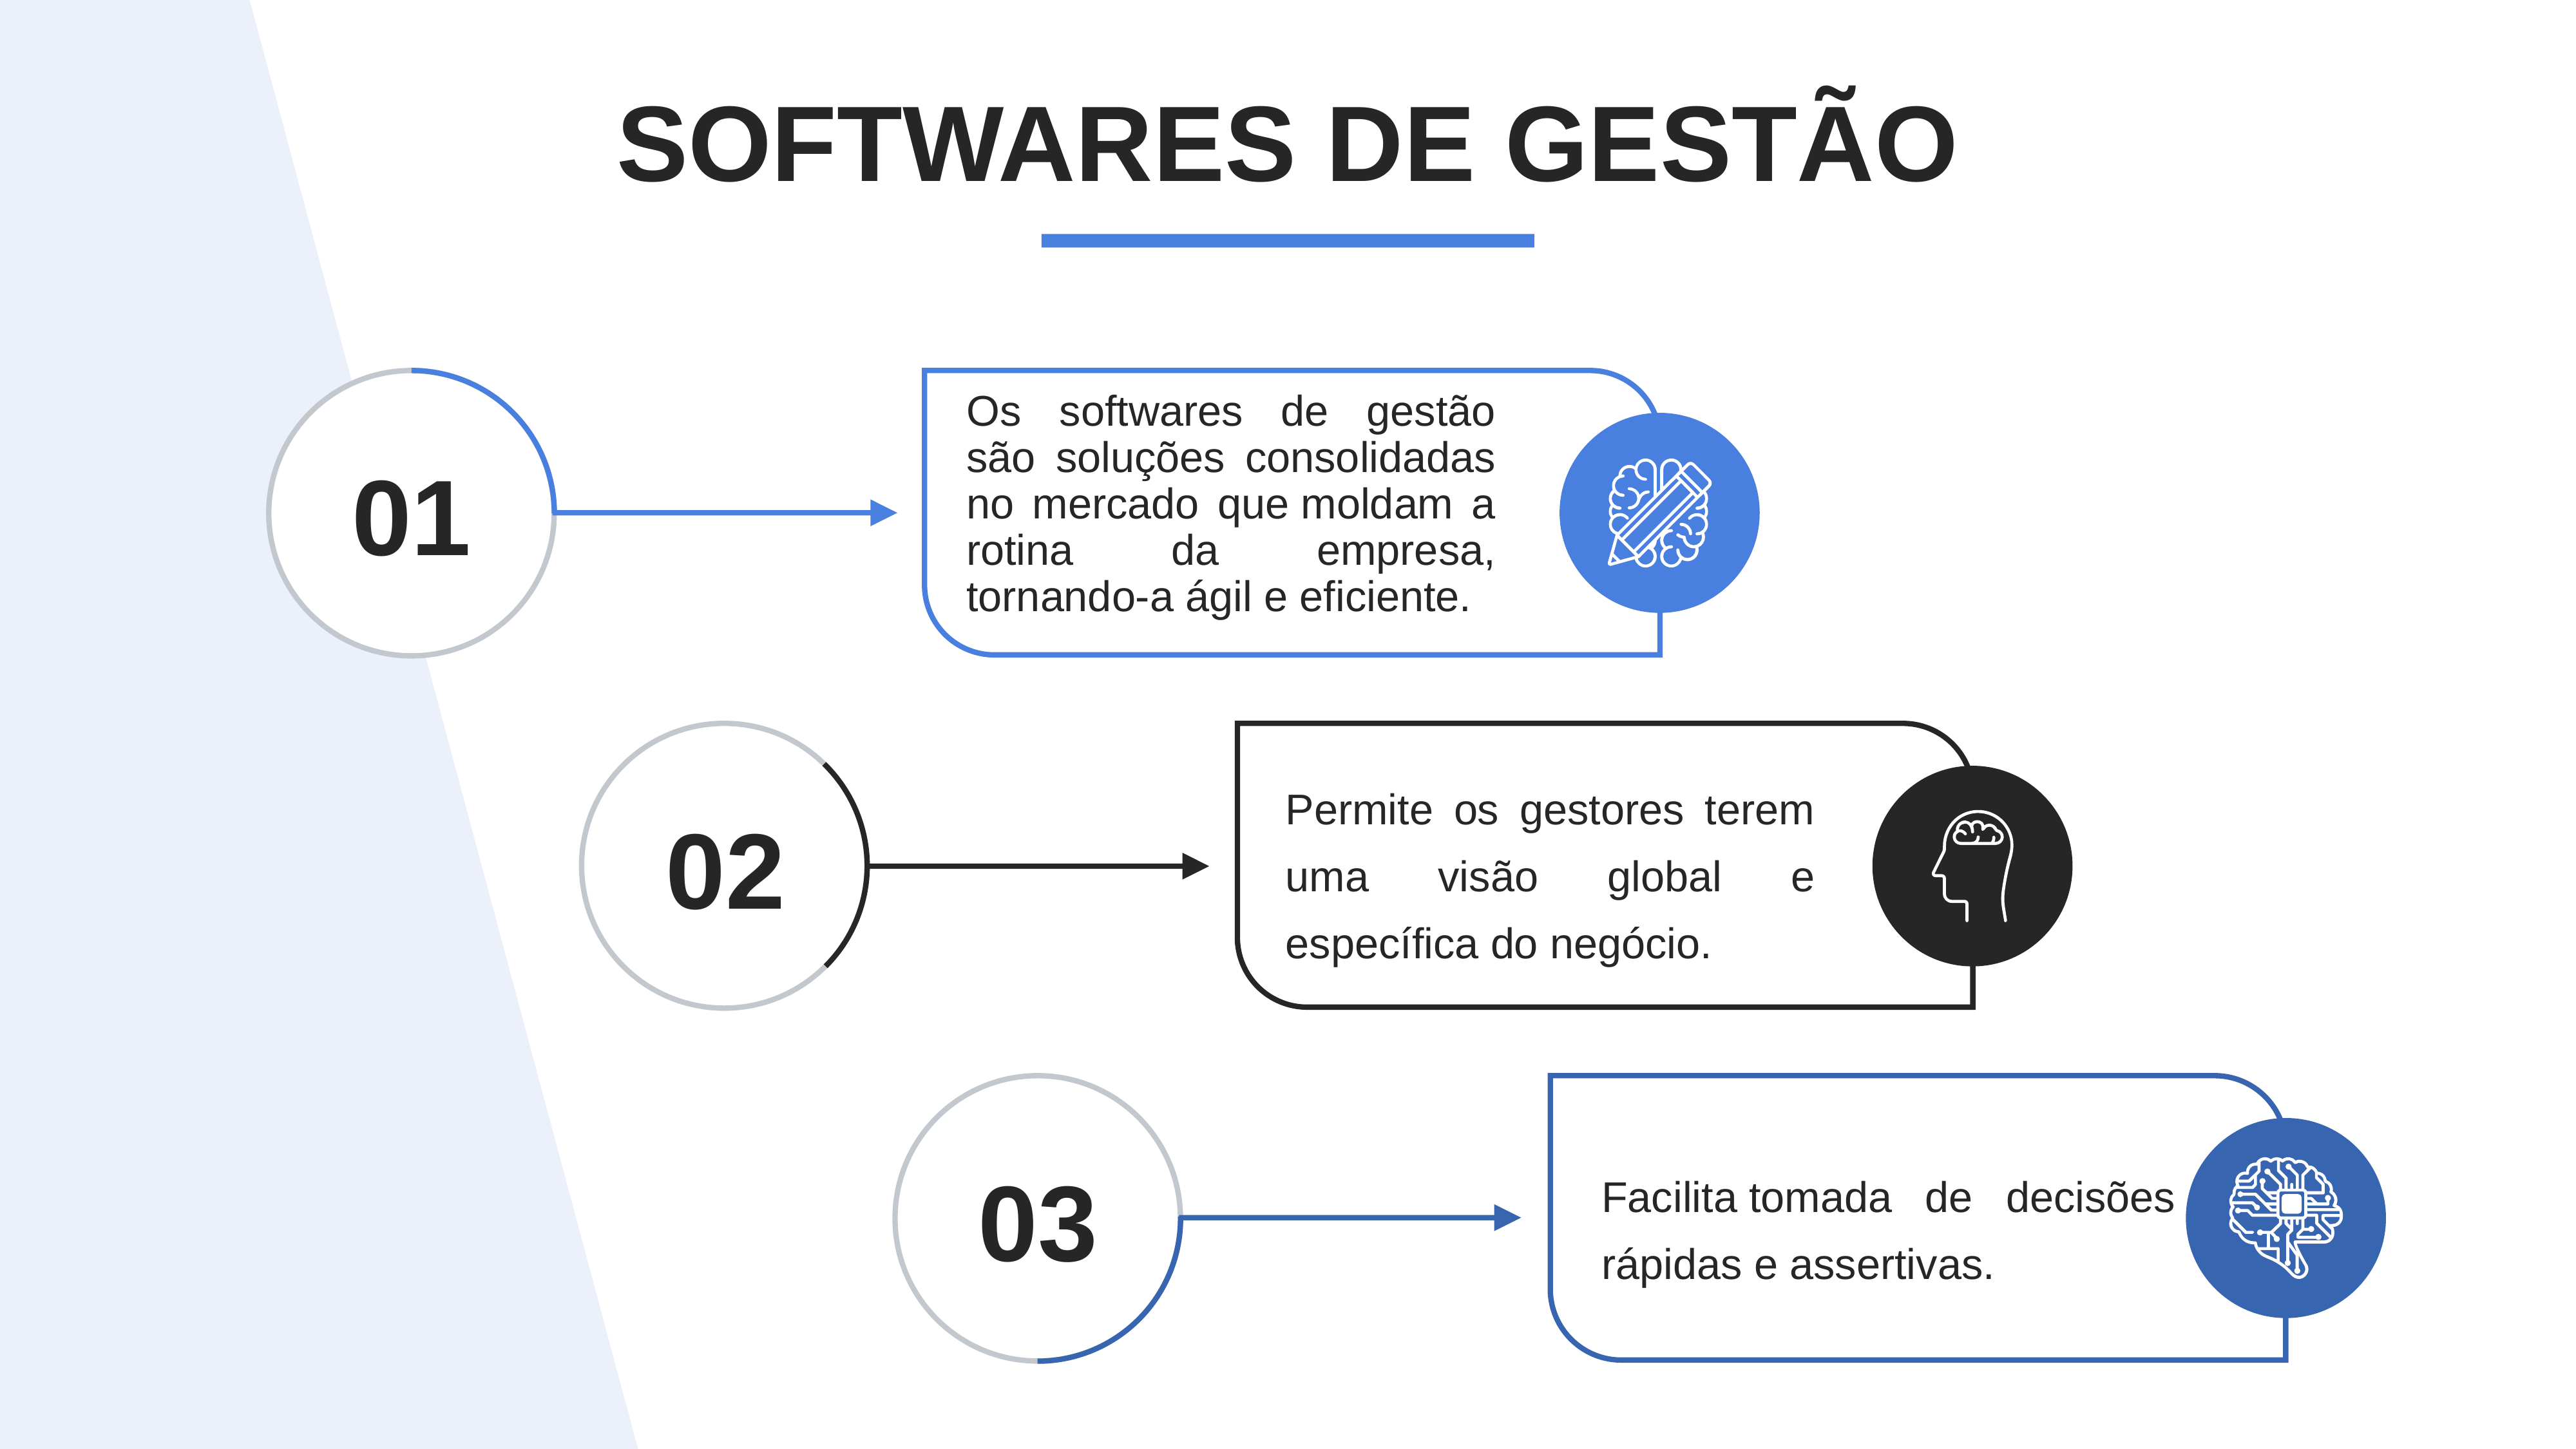

SOFTWARES DE GESTÃO

Os softwares de gestão são soluções consolidadas no mercado que moldam a rotina da empresa, tornando-a ágil e eficiente.

01

Permite os gestores terem uma visão global e específica do negócio.

02

03
Facilita tomada de decisões rápidas e assertivas.